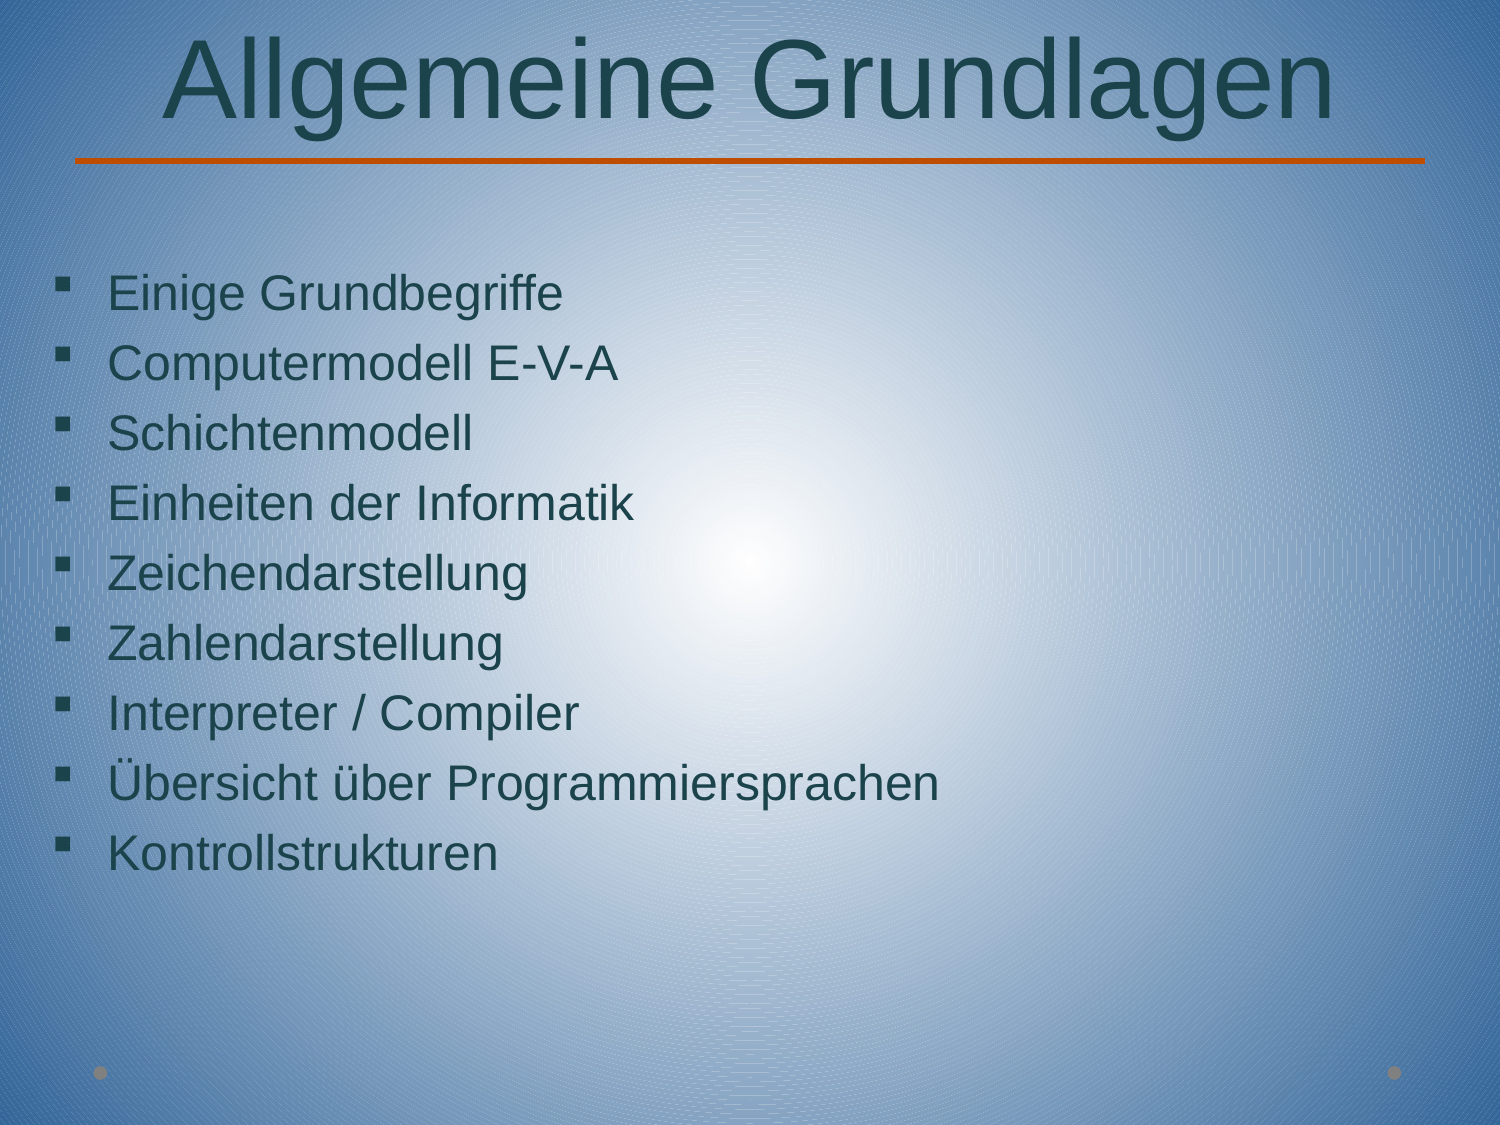

# Allgemeine Grundlagen
Einige Grundbegriffe
Computermodell E-V-A
Schichtenmodell
Einheiten der Informatik
Zeichendarstellung
Zahlendarstellung
Interpreter / Compiler
Übersicht über Programmiersprachen
Kontrollstrukturen